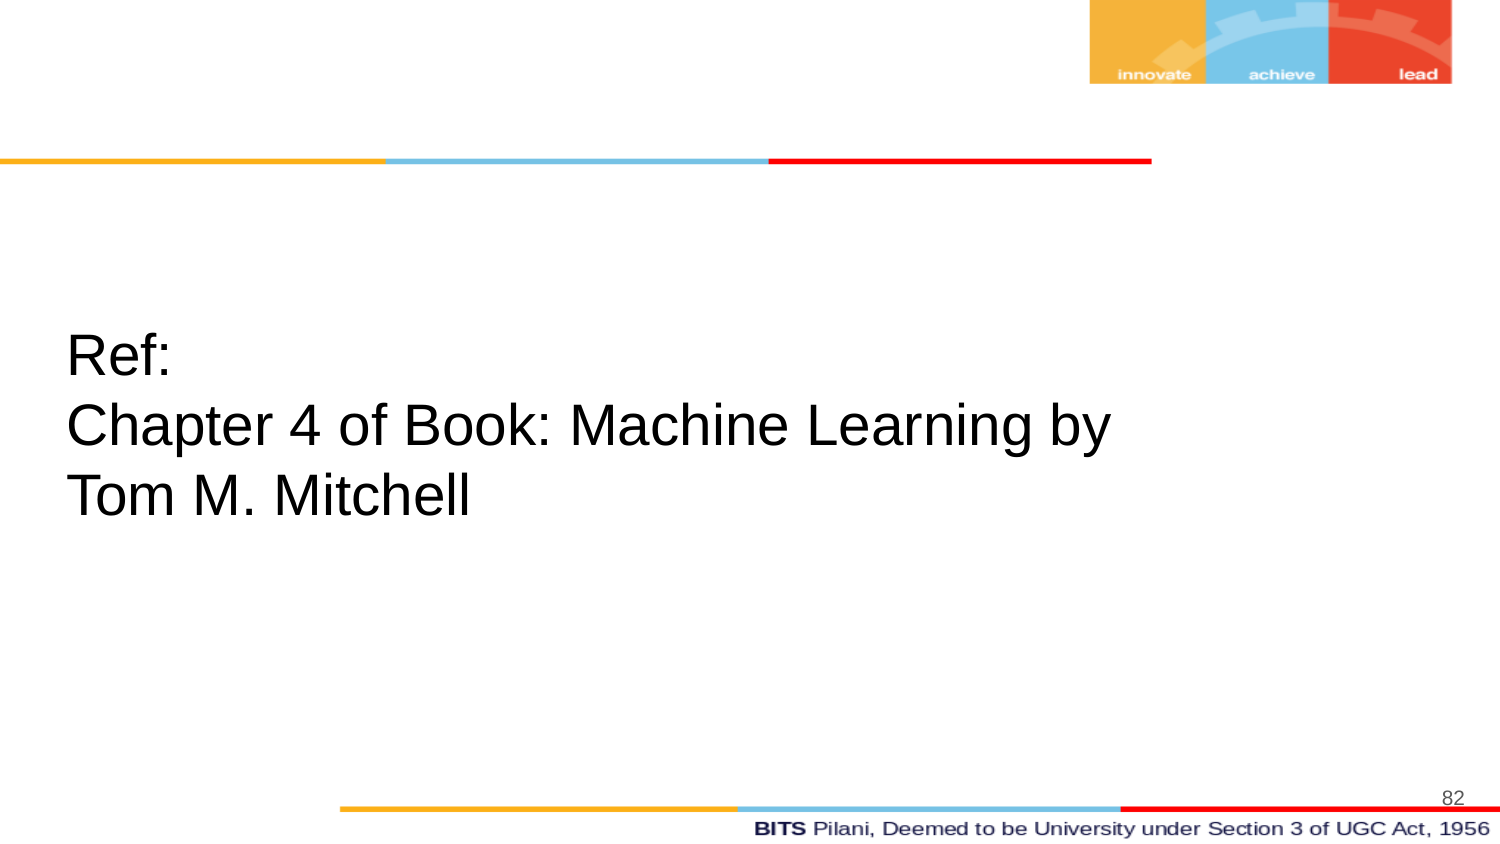

# Ref:
Chapter 4 of Book: Machine Learning by
Tom M. Mitchell
82